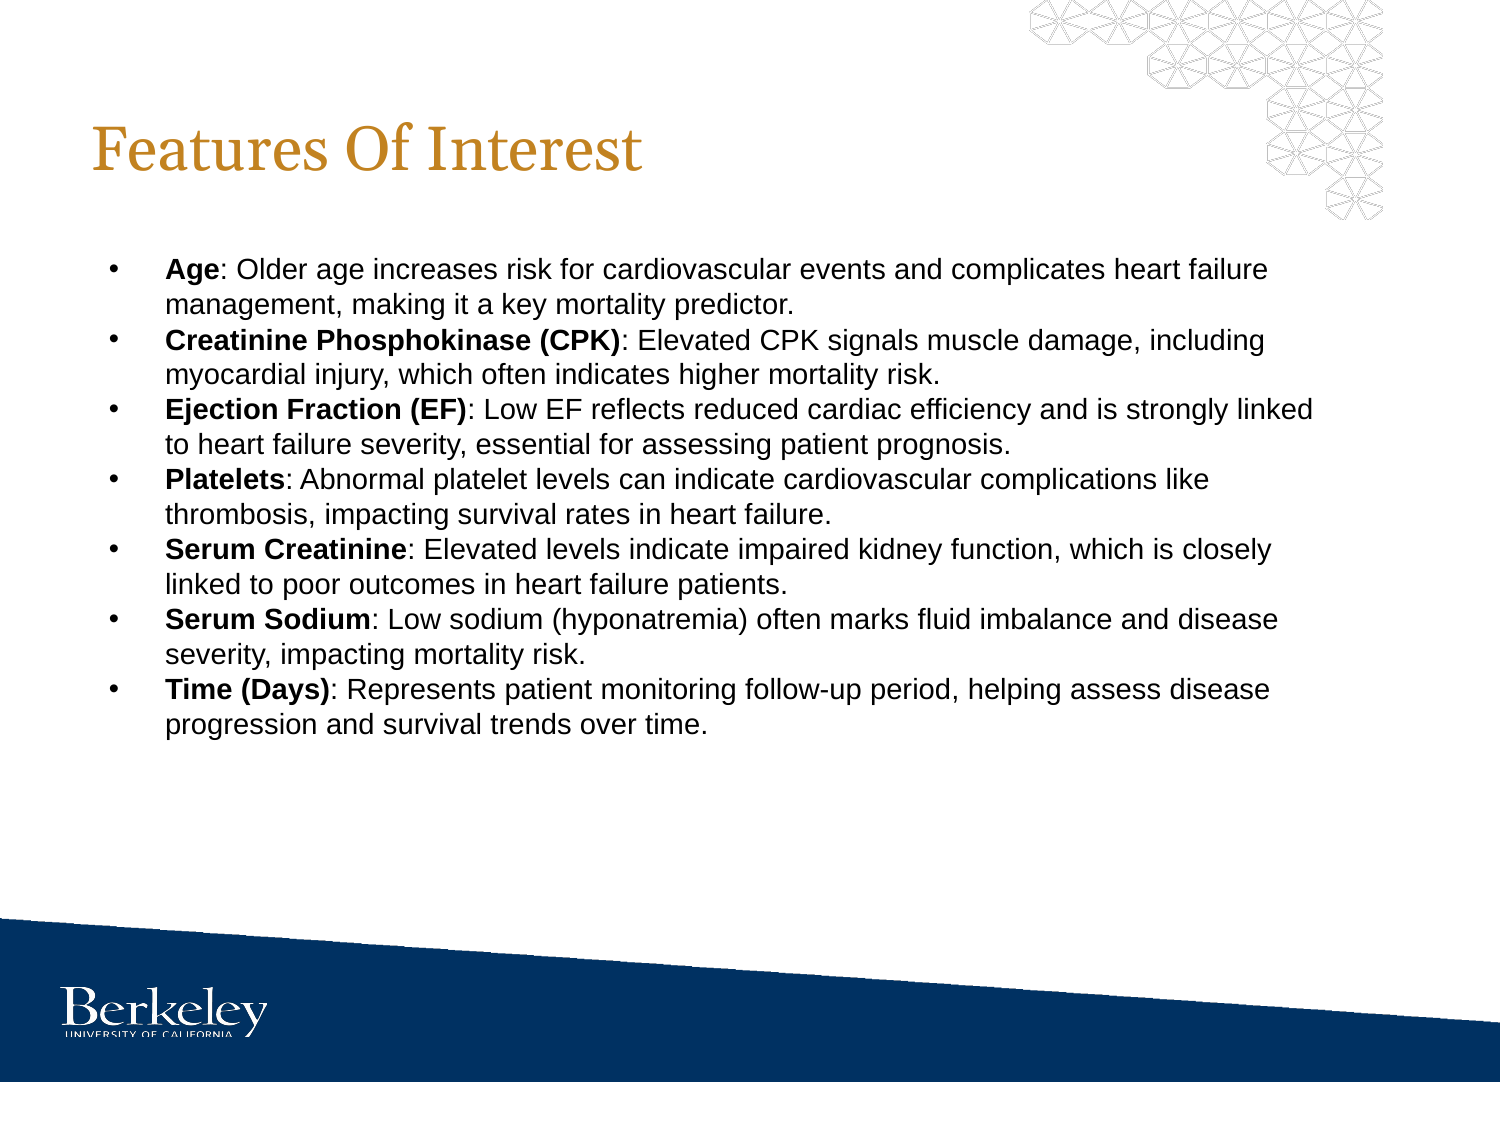

# Features Of Interest
Age: Older age increases risk for cardiovascular events and complicates heart failure management, making it a key mortality predictor.
Creatinine Phosphokinase (CPK): Elevated CPK signals muscle damage, including myocardial injury, which often indicates higher mortality risk.
Ejection Fraction (EF): Low EF reflects reduced cardiac efficiency and is strongly linked to heart failure severity, essential for assessing patient prognosis.
Platelets: Abnormal platelet levels can indicate cardiovascular complications like thrombosis, impacting survival rates in heart failure.
Serum Creatinine: Elevated levels indicate impaired kidney function, which is closely linked to poor outcomes in heart failure patients.
Serum Sodium: Low sodium (hyponatremia) often marks fluid imbalance and disease severity, impacting mortality risk.
Time (Days): Represents patient monitoring follow-up period, helping assess disease progression and survival trends over time.